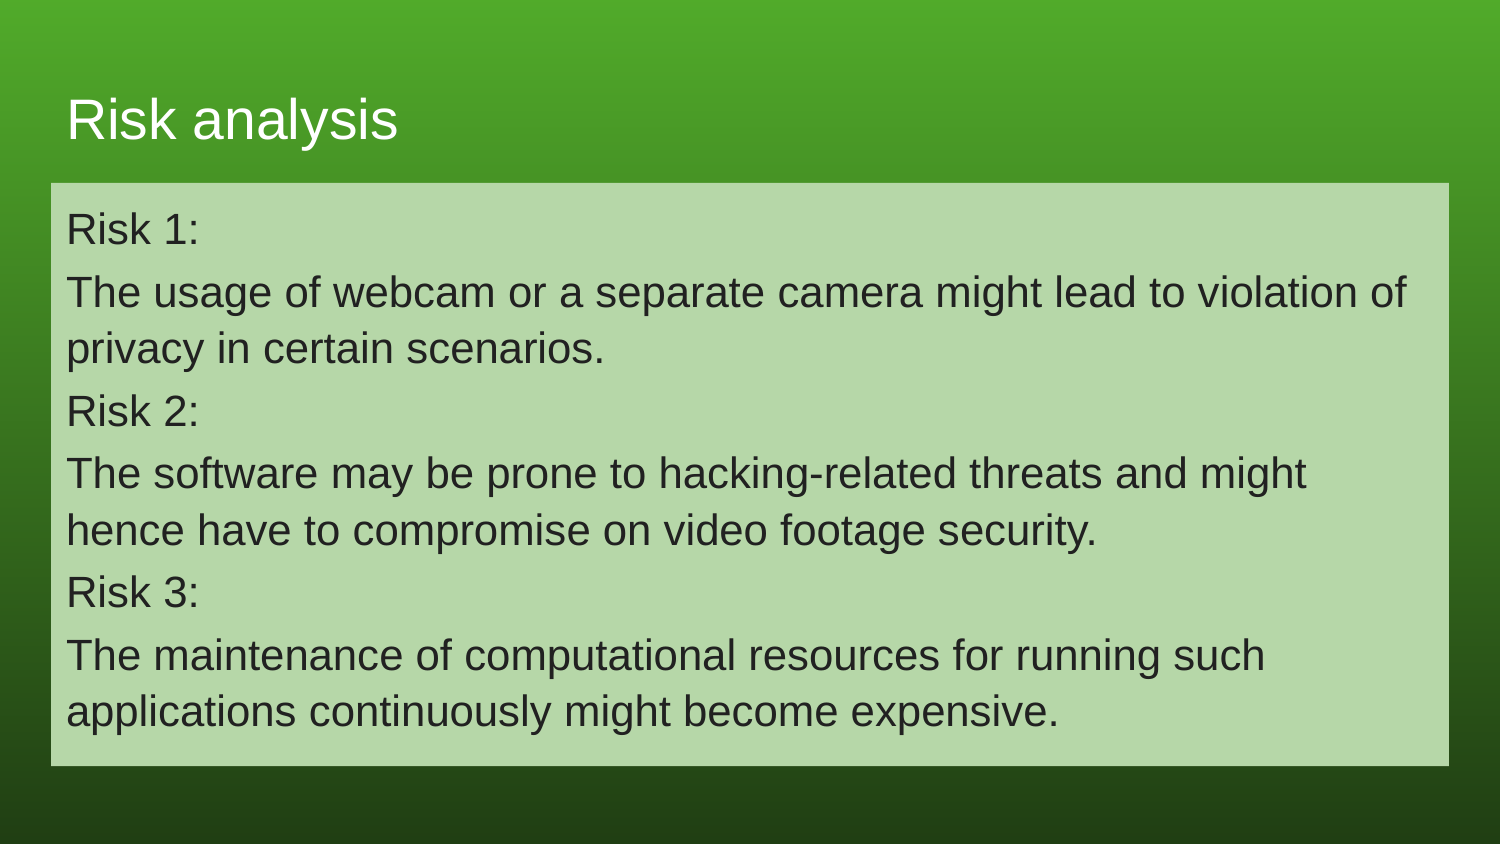

# Risk analysis
Risk 1:
The usage of webcam or a separate camera might lead to violation of privacy in certain scenarios.
Risk 2:
The software may be prone to hacking-related threats and might hence have to compromise on video footage security.
Risk 3:
The maintenance of computational resources for running such applications continuously might become expensive.